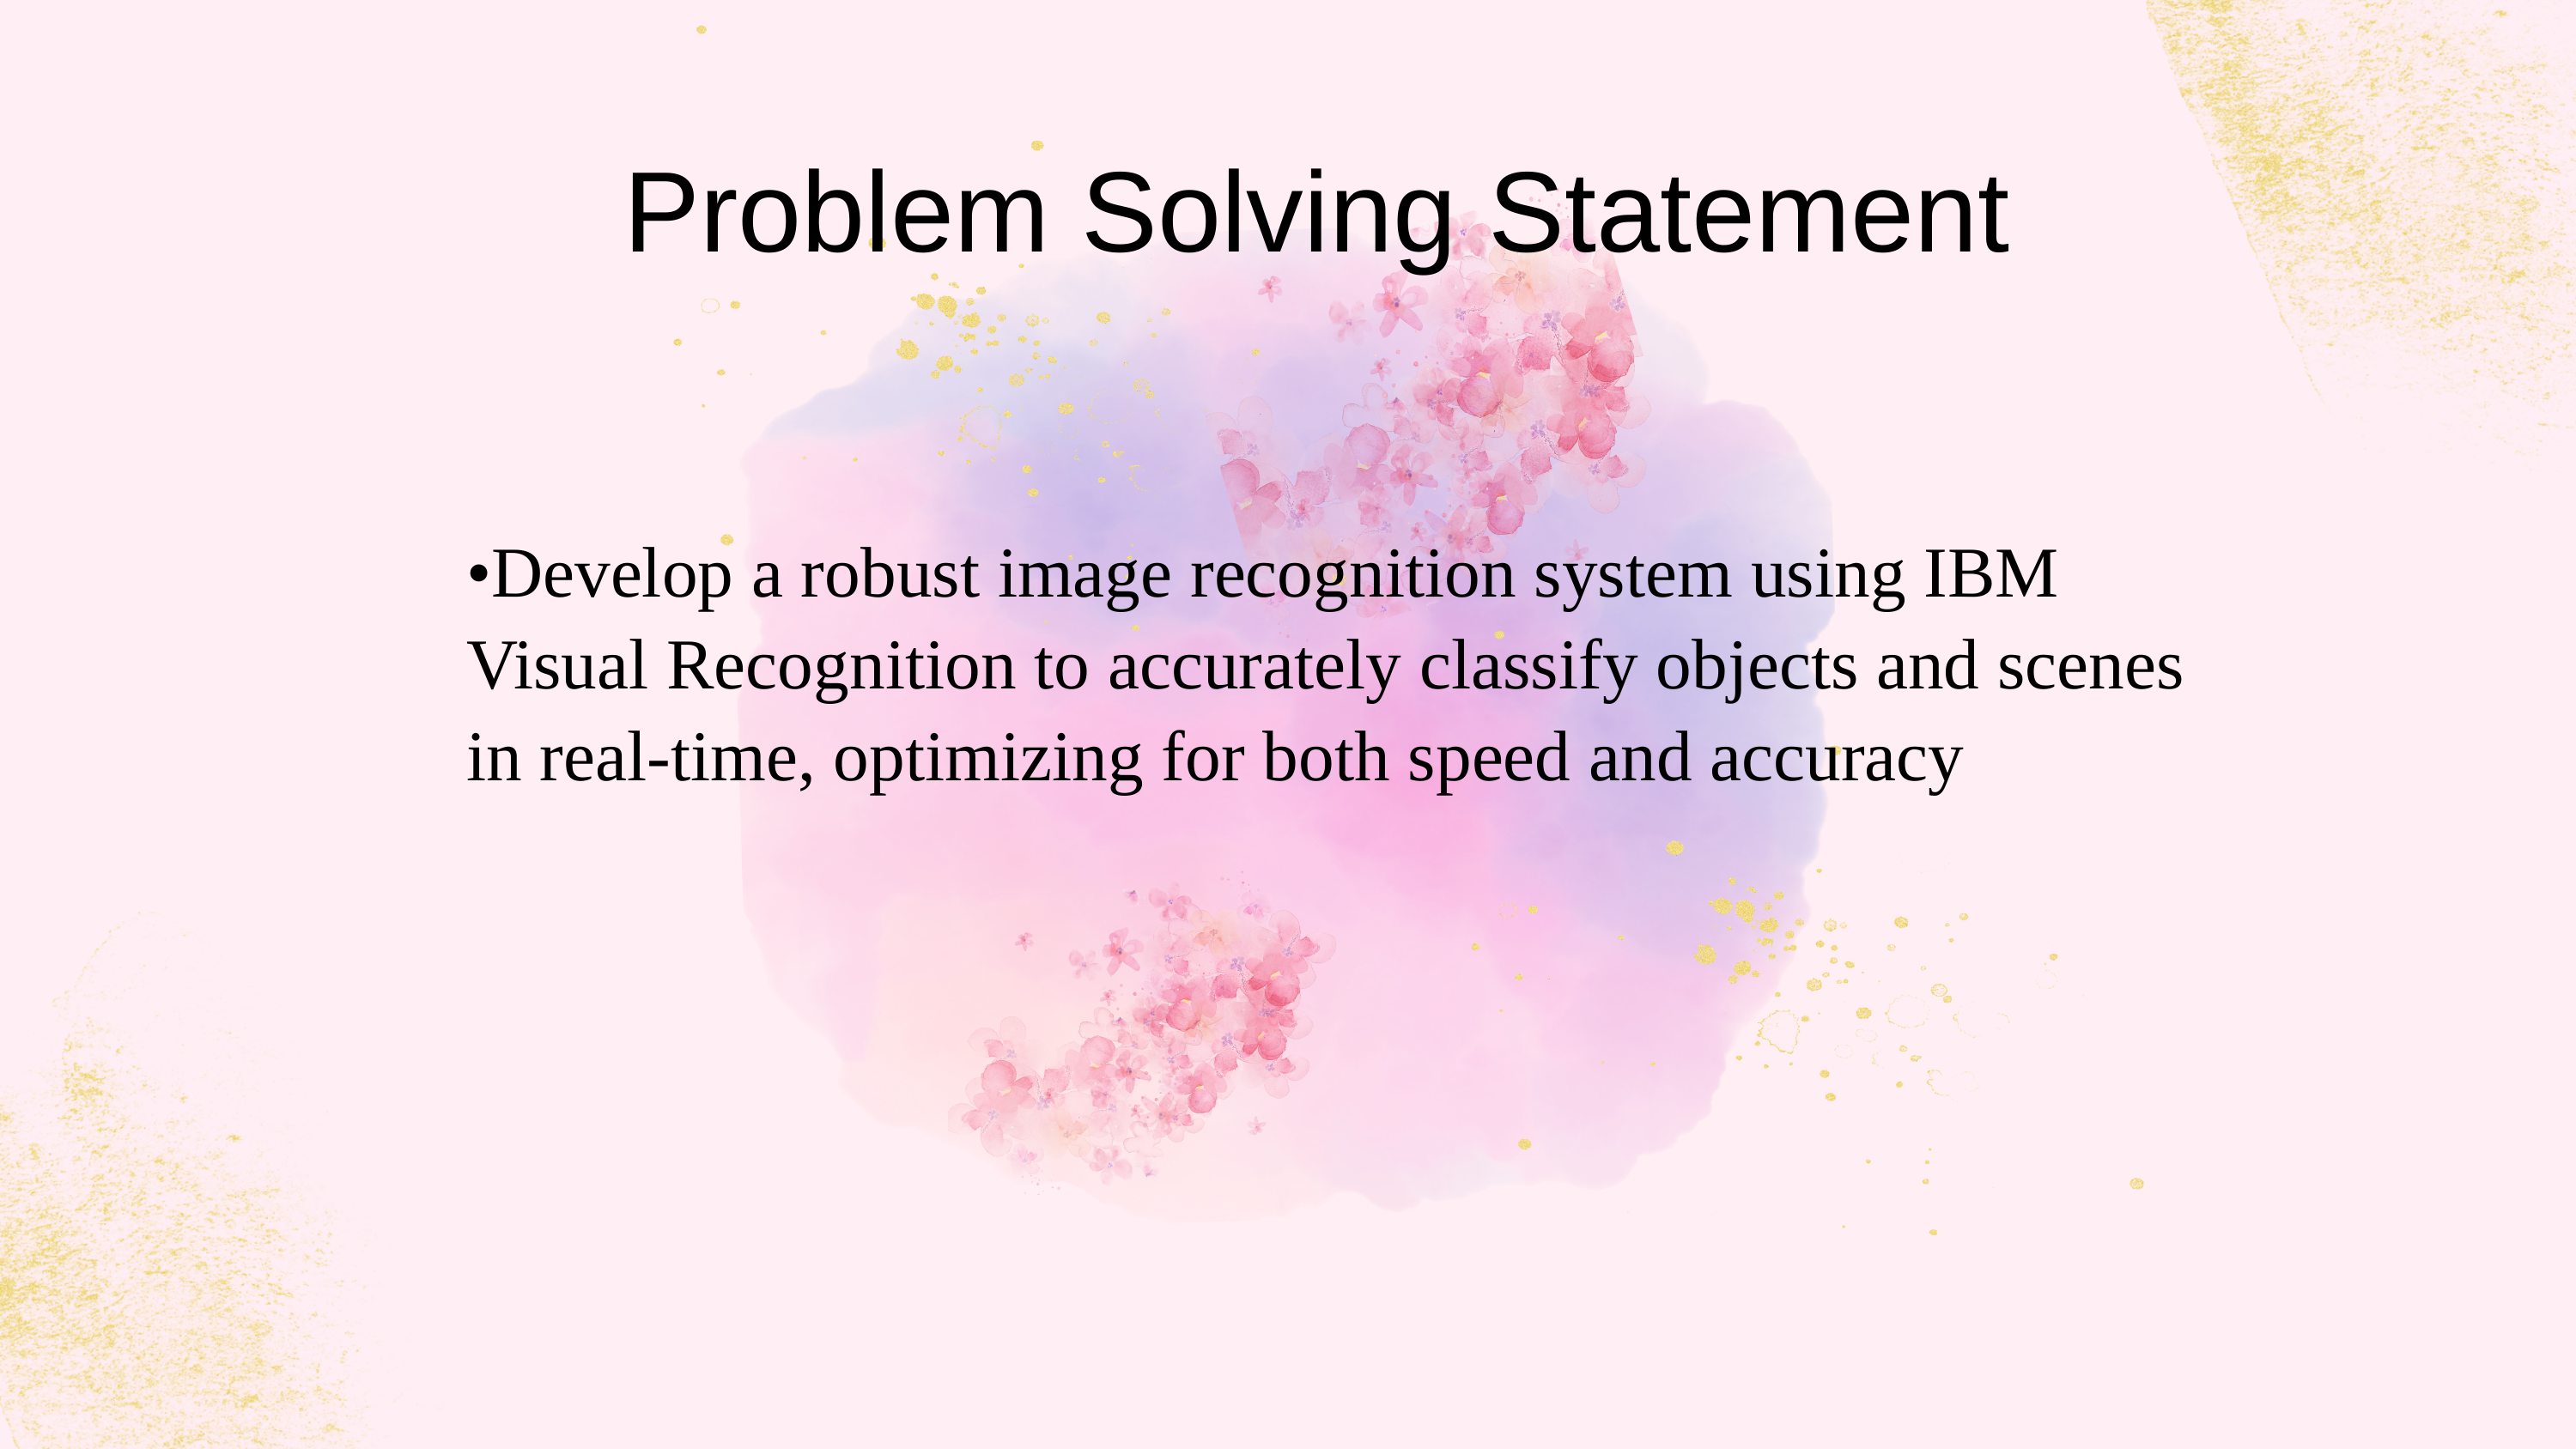

Problem Solving Statement

•Develop a robust image recognition system using IBM Visual Recognition to accurately classify objects and scenes in real-time, optimizing for both speed and accuracy